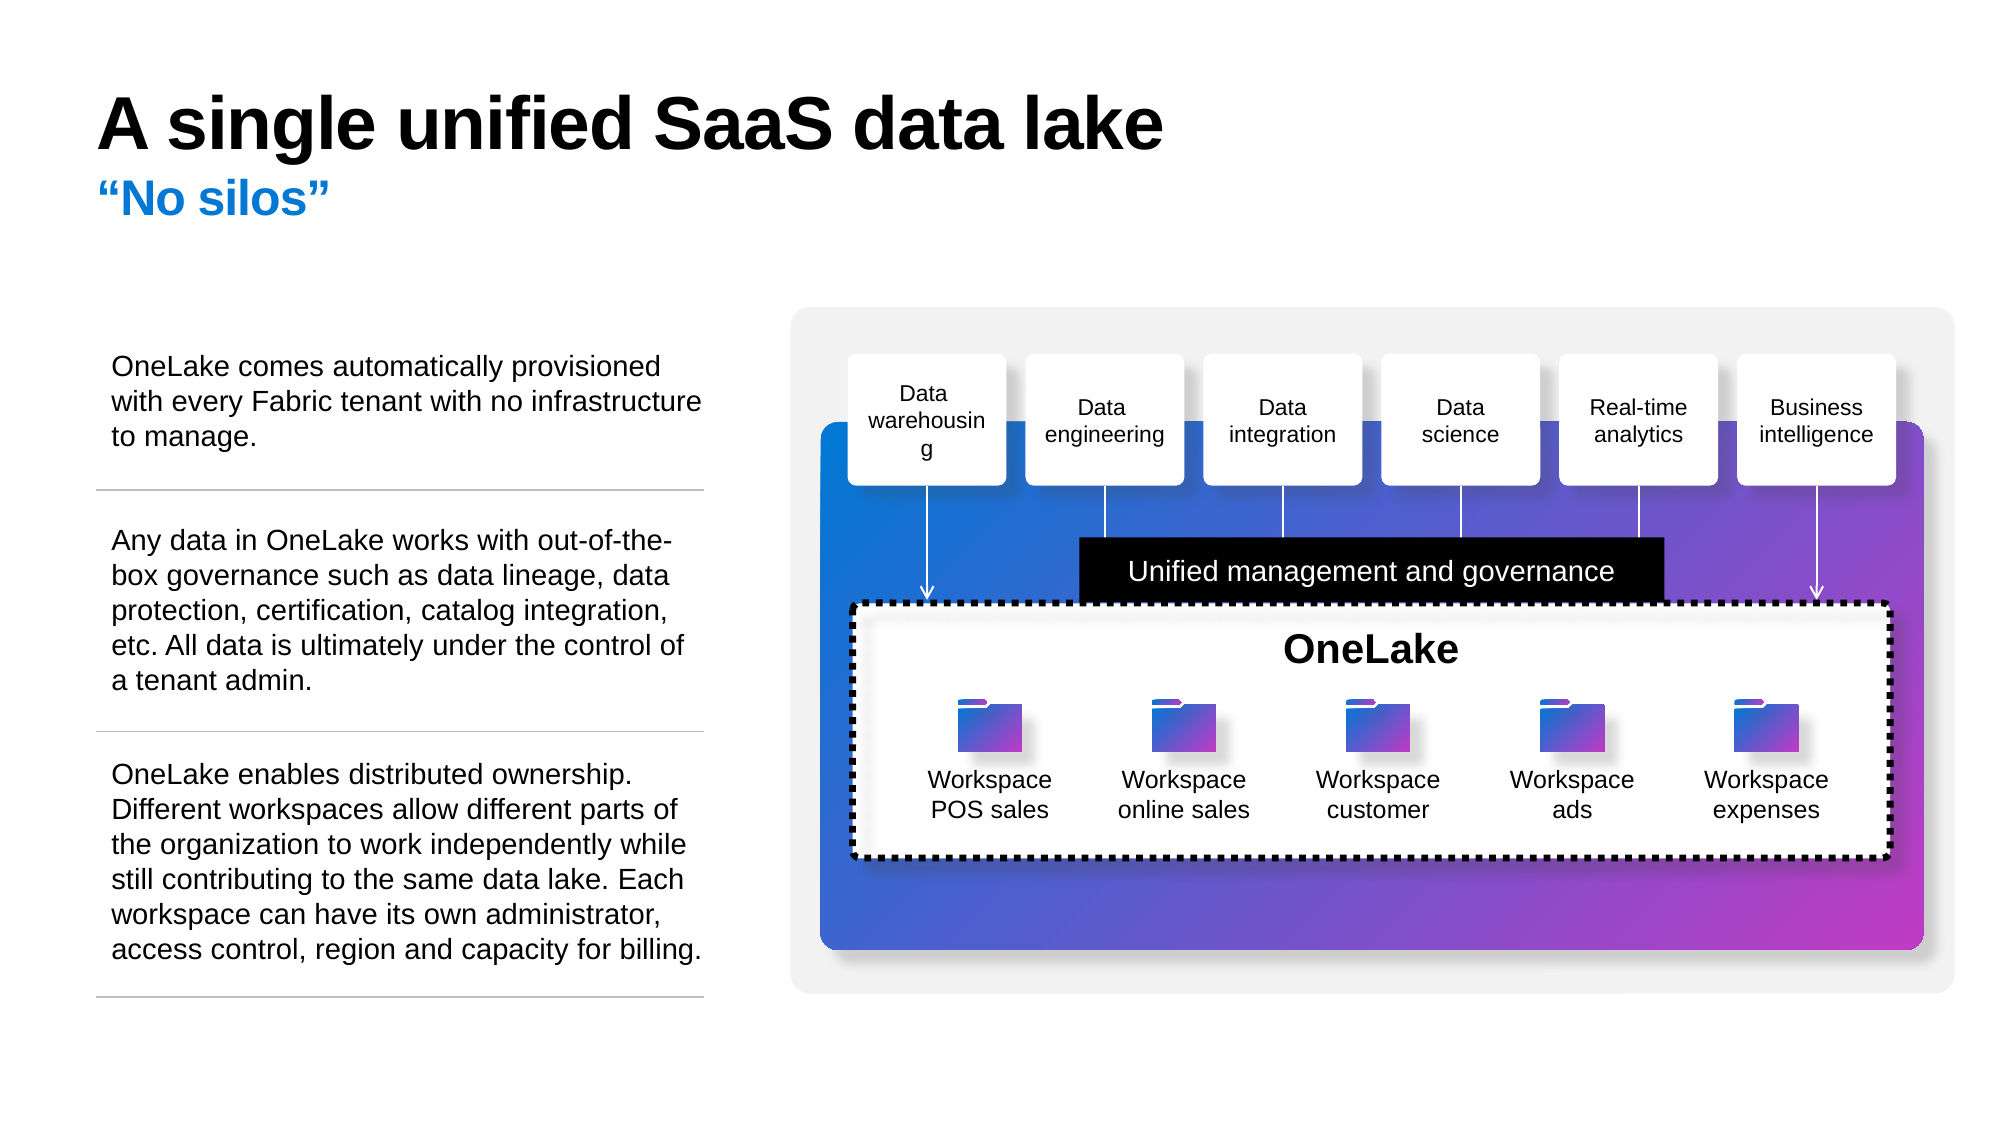

# A single unified SaaS data lake “No silos”

OneLake comes automatically provisioned with every Fabric tenant with no infrastructure to manage.
Data
warehousing
Data
engineering
Data
integration
Data
science
Real-time
analytics
Business
intelligence

Any data in OneLake works with out-of-the-box governance such as data lineage, data protection, certification, catalog integration, etc. All data is ultimately under the control of a tenant admin.
Unified management and governance

OneLake

OneLake enables distributed ownership. Different workspaces allow different parts of the organization to work independently while still contributing to the same data lake. Each workspace can have its own administrator, access control, region and capacity for billing.
Workspace
POS sales
Workspace online sales
Workspace
customer
Workspace
ads
Workspace
expenses